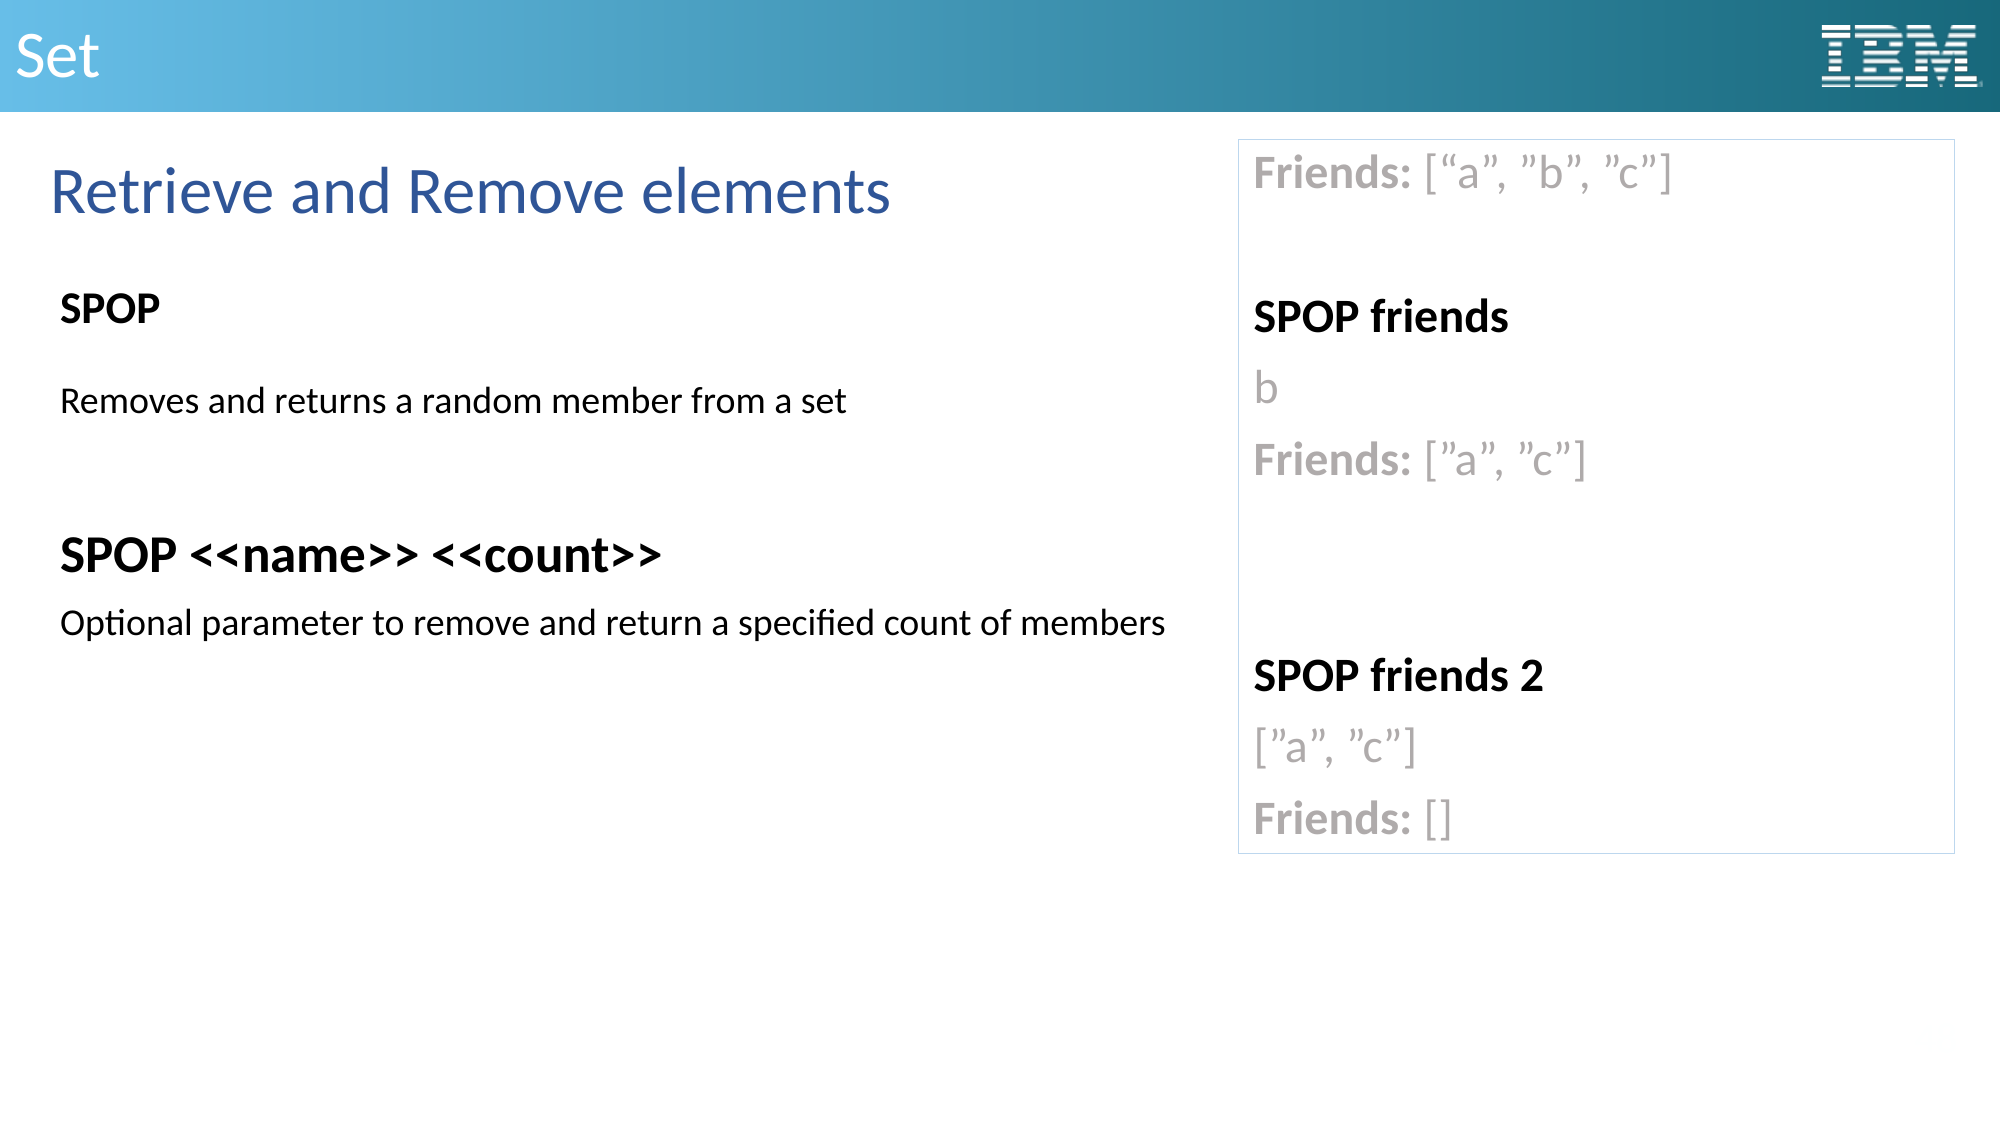

# Set
Retrieve and Remove elements
Friends: [“a”, ”b”, ”c”]

SPOP friends
b
Friends: [”a”, ”c”]

SPOP friends 2
[”a”, ”c”]
Friends: []

SPOP
Removes and returns a random member from a set

SPOP <<name>> <<count>>
Optional parameter to remove and return a specified count of members

48